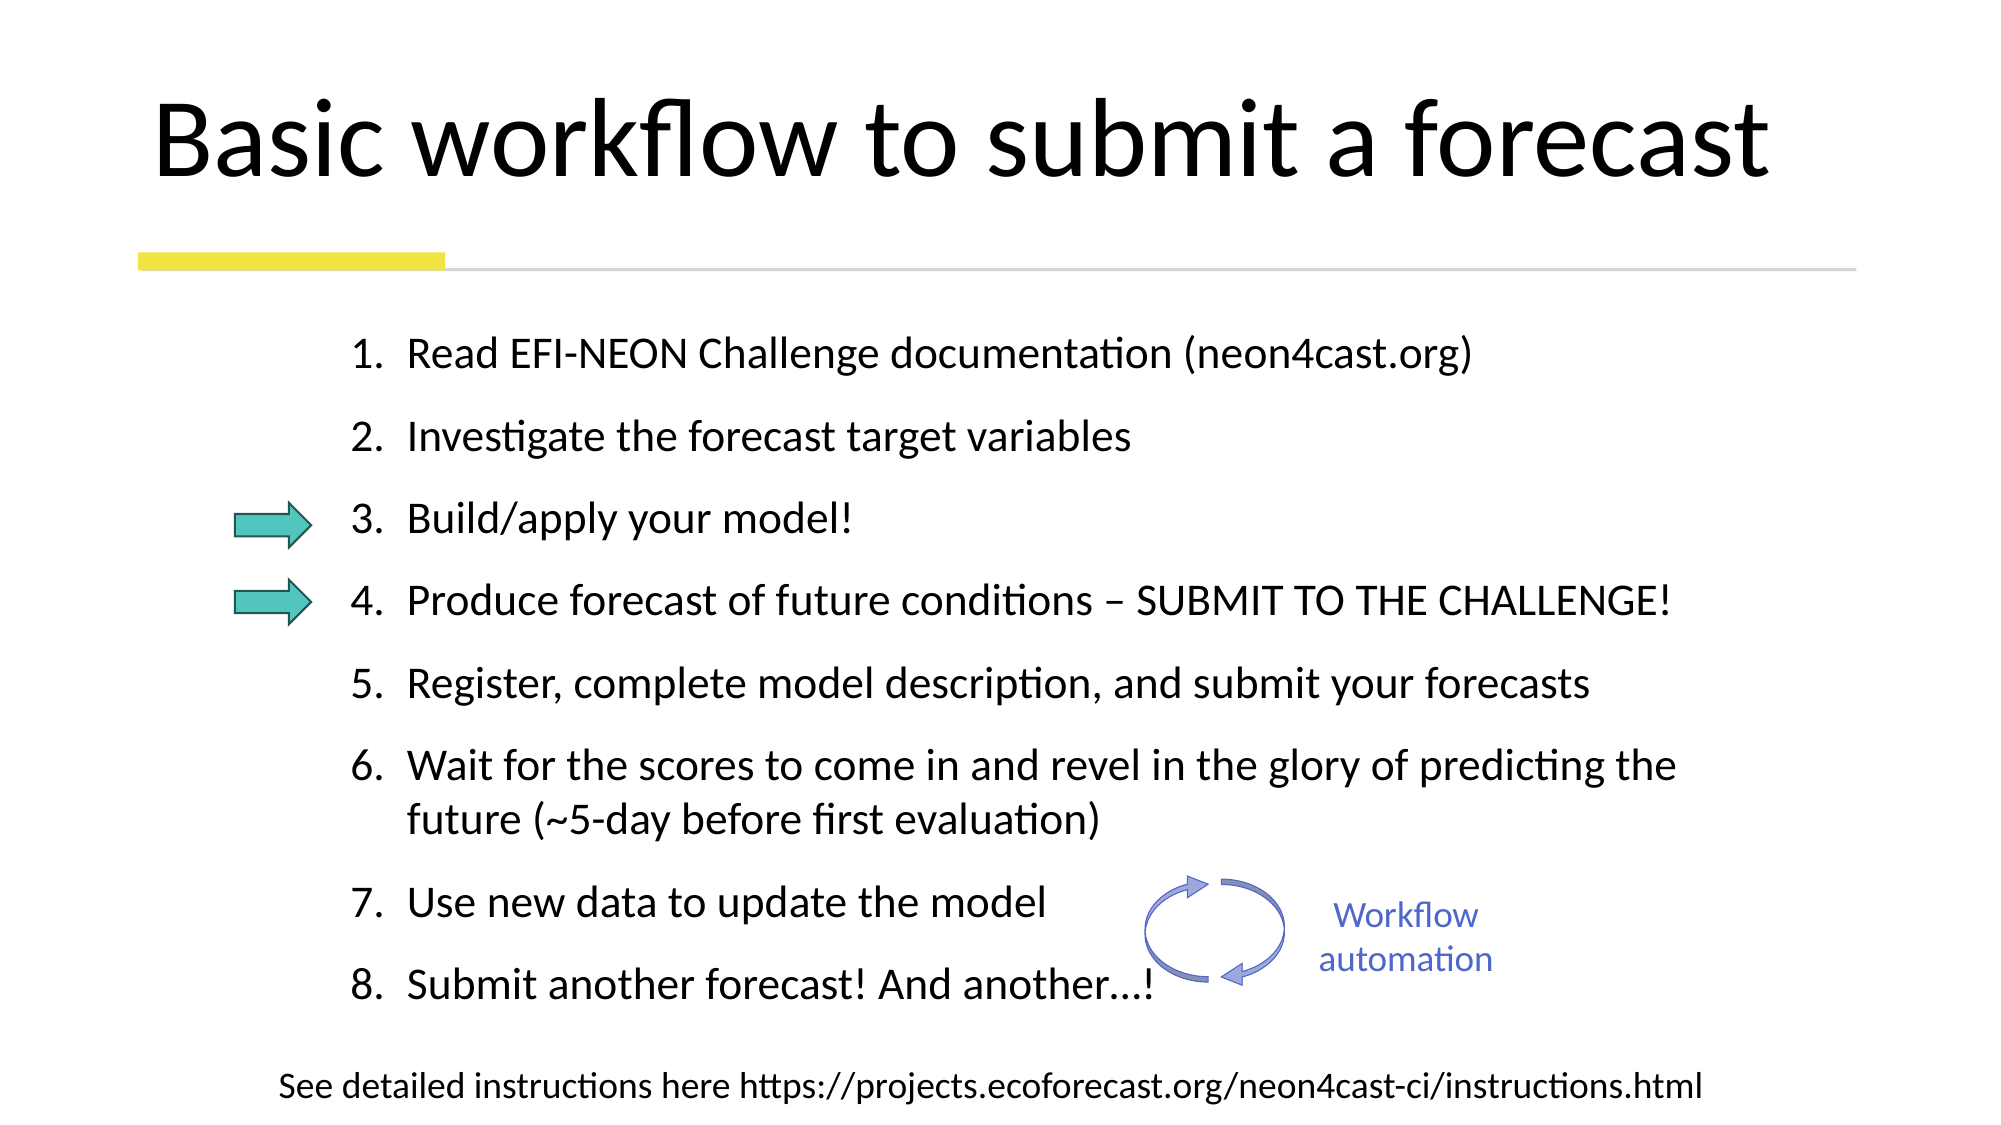

# Basic workflow to submit a forecast

Read EFI-NEON Challenge documentation (neon4cast.org)
Investigate the forecast target variables
Build/apply your model!
Produce forecast of future conditions – SUBMIT TO THE CHALLENGE!
Register, complete model description, and submit your forecasts
Wait for the scores to come in and revel in the glory of predicting the future (~5-day before first evaluation)
Use new data to update the model
Submit another forecast! And another…!

Workflow automation
See detailed instructions here https://projects.ecoforecast.org/neon4cast-ci/instructions.html